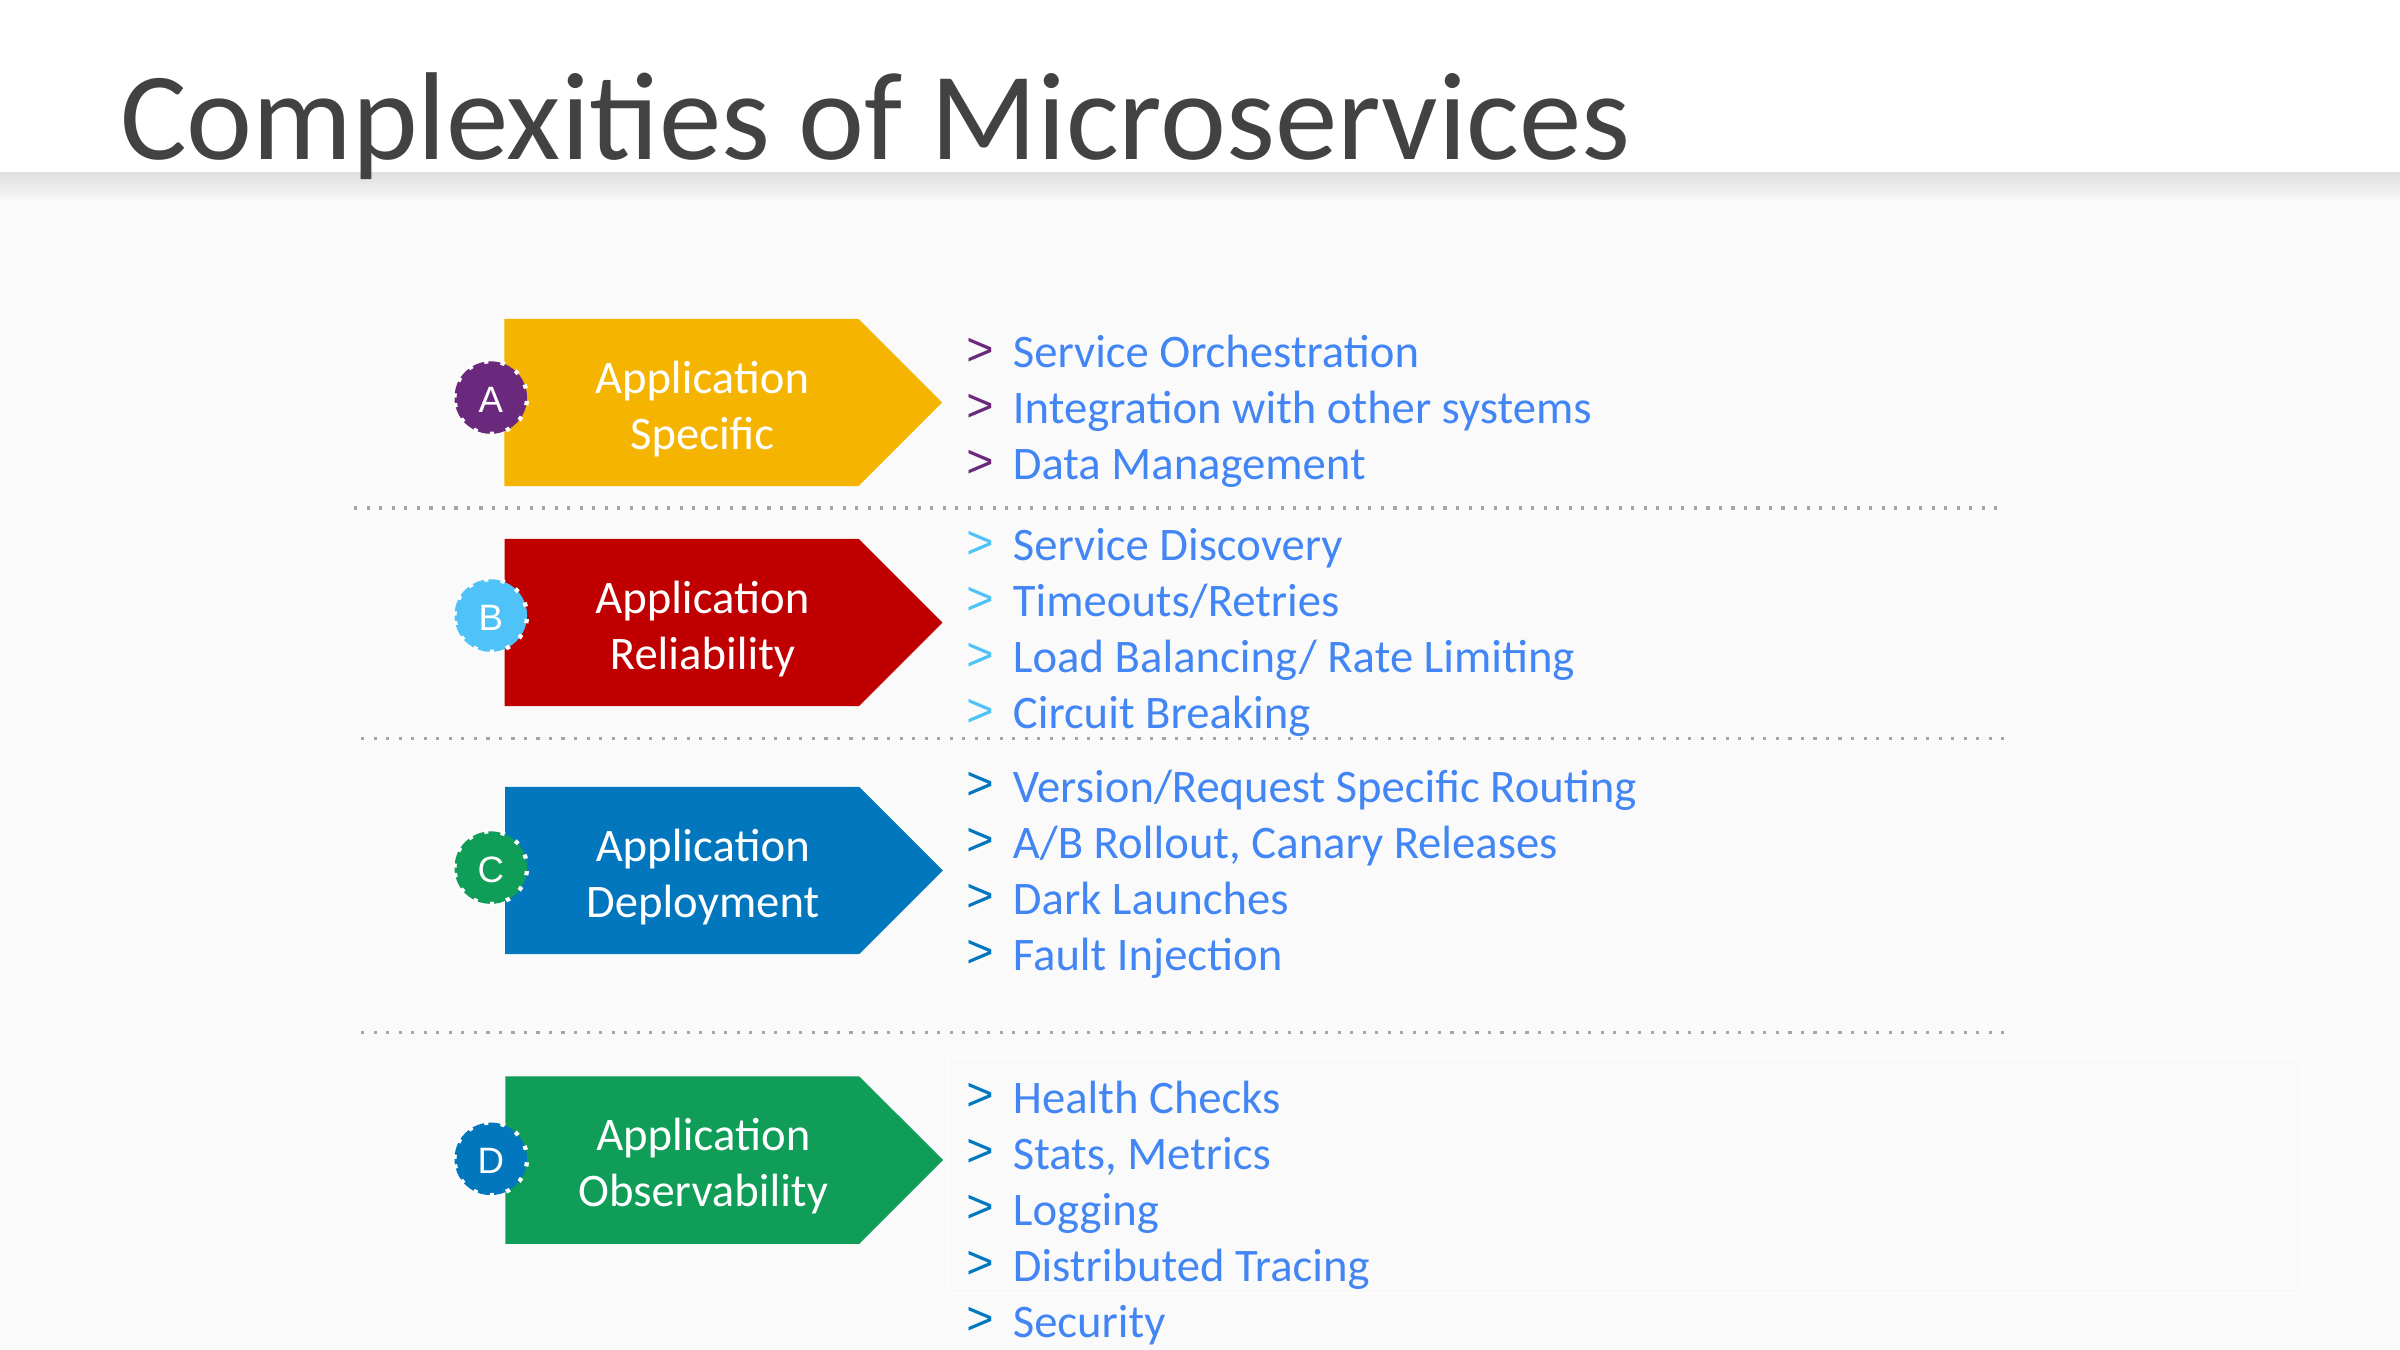

# Complexities of Microservices

Service Orchestration
Integration with other systems
Data Management
Application Specific
A
Service Discovery
Timeouts/Retries
Load Balancing/ Rate Limiting
Circuit Breaking
Application Reliability
B
Version/Request Specific Routing
A/B Rollout, Canary Releases
Dark Launches
Fault Injection
Application Deployment
C
Health Checks
Stats, Metrics
Logging
Distributed Tracing
Security
Application Observability
D